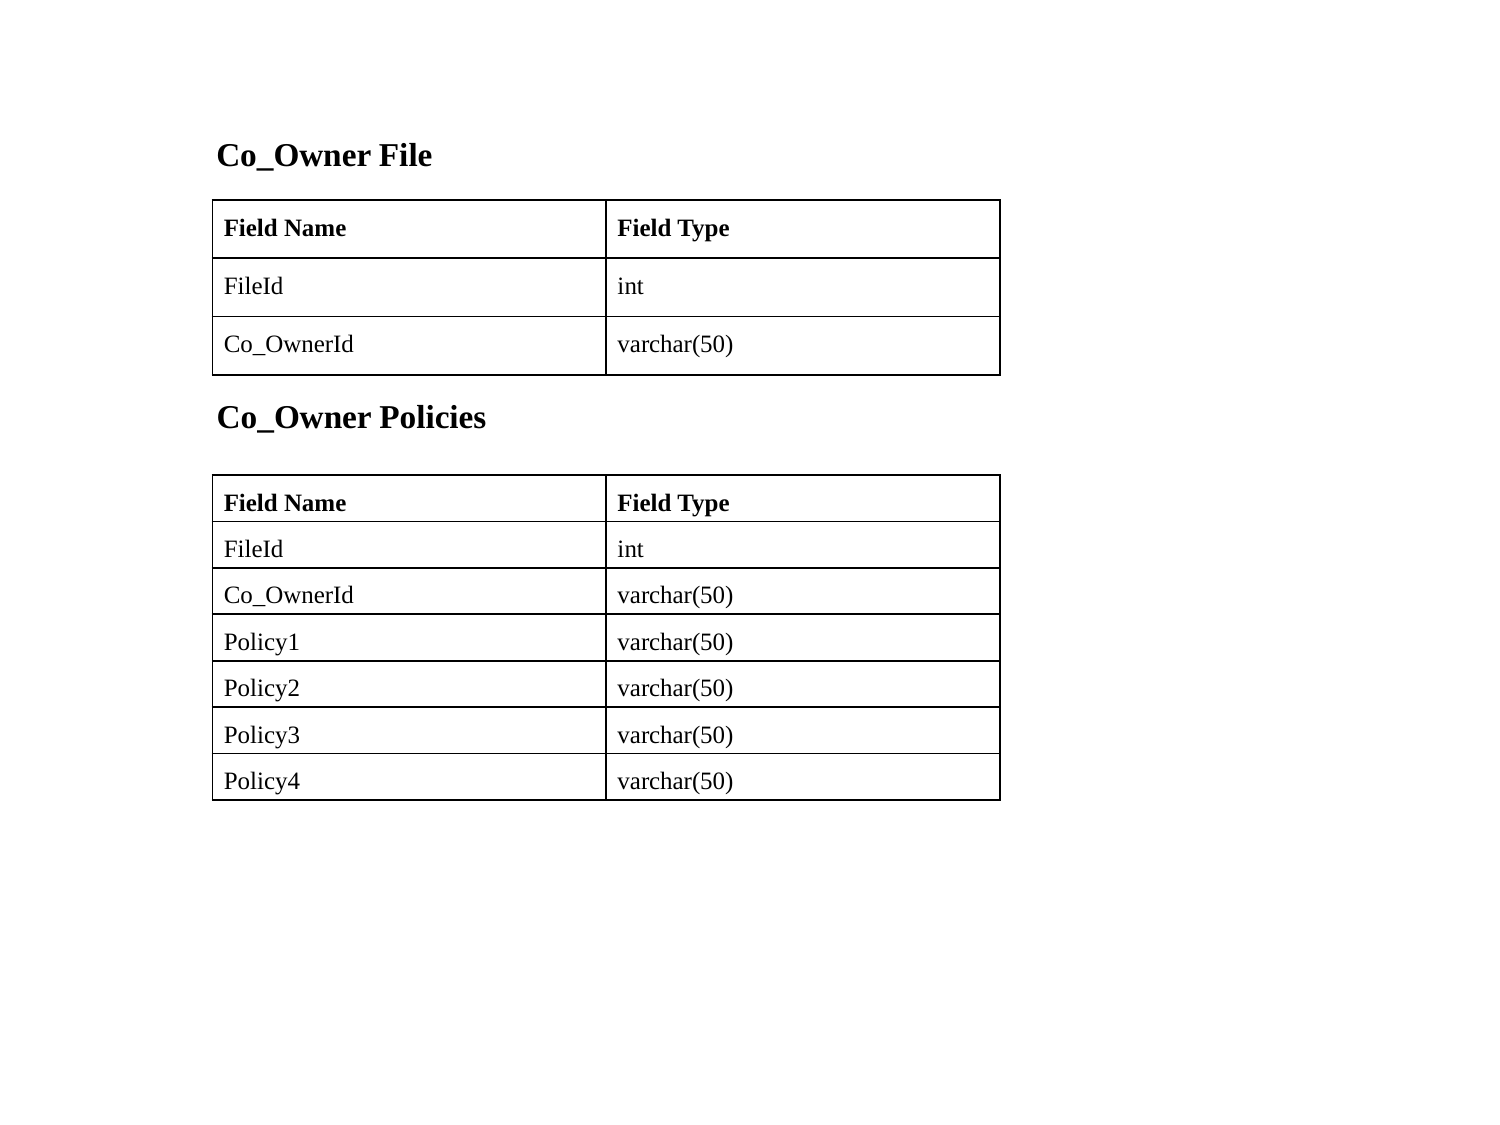

Co_Owner File
| Field Name | Field Type |
| --- | --- |
| FileId | int |
| Co\_OwnerId | varchar(50) |
Co_Owner Policies
| Field Name | Field Type |
| --- | --- |
| FileId | int |
| Co\_OwnerId | varchar(50) |
| Policy1 | varchar(50) |
| Policy2 | varchar(50) |
| Policy3 | varchar(50) |
| Policy4 | varchar(50) |